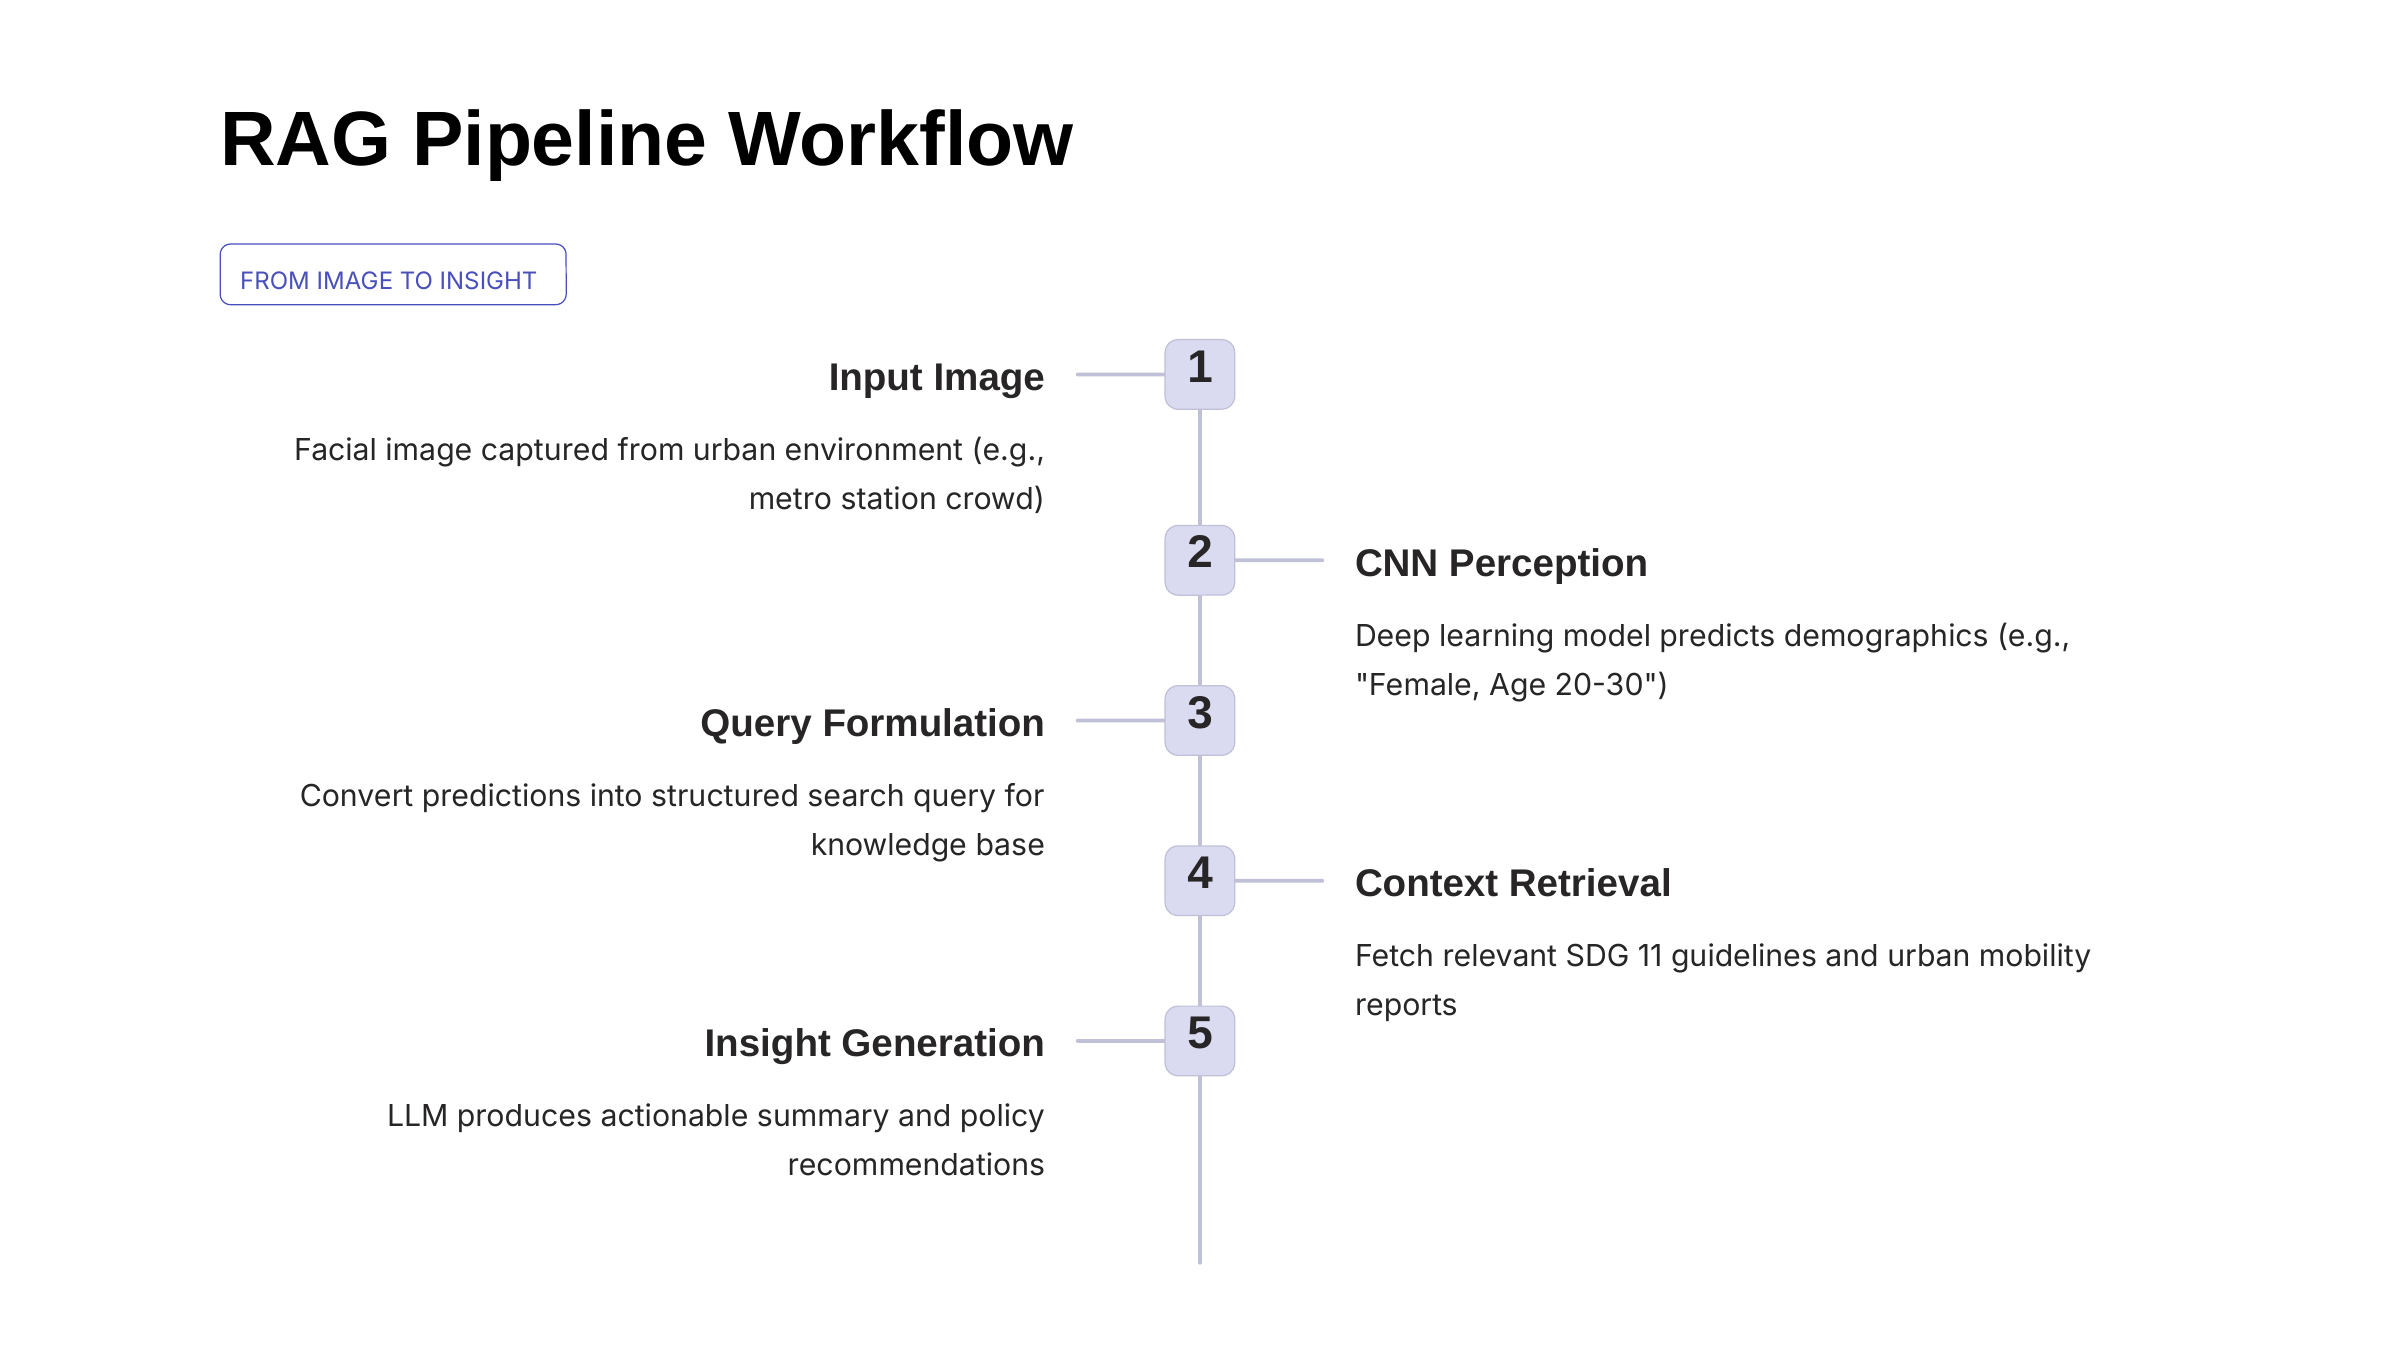

RAG Pipeline Workflow

FROM IMAGE TO INSIGHT

1
Input Image

Facial image captured from urban environment (e.g., metro station crowd)

2
CNN Perception

Deep learning model predicts demographics (e.g., "Female, Age 20-30")

3
Query Formulation

Convert predictions into structured search query for knowledge base

4
Context Retrieval

Fetch relevant SDG 11 guidelines and urban mobility reports

5
Insight Generation

LLM produces actionable summary and policy recommendations